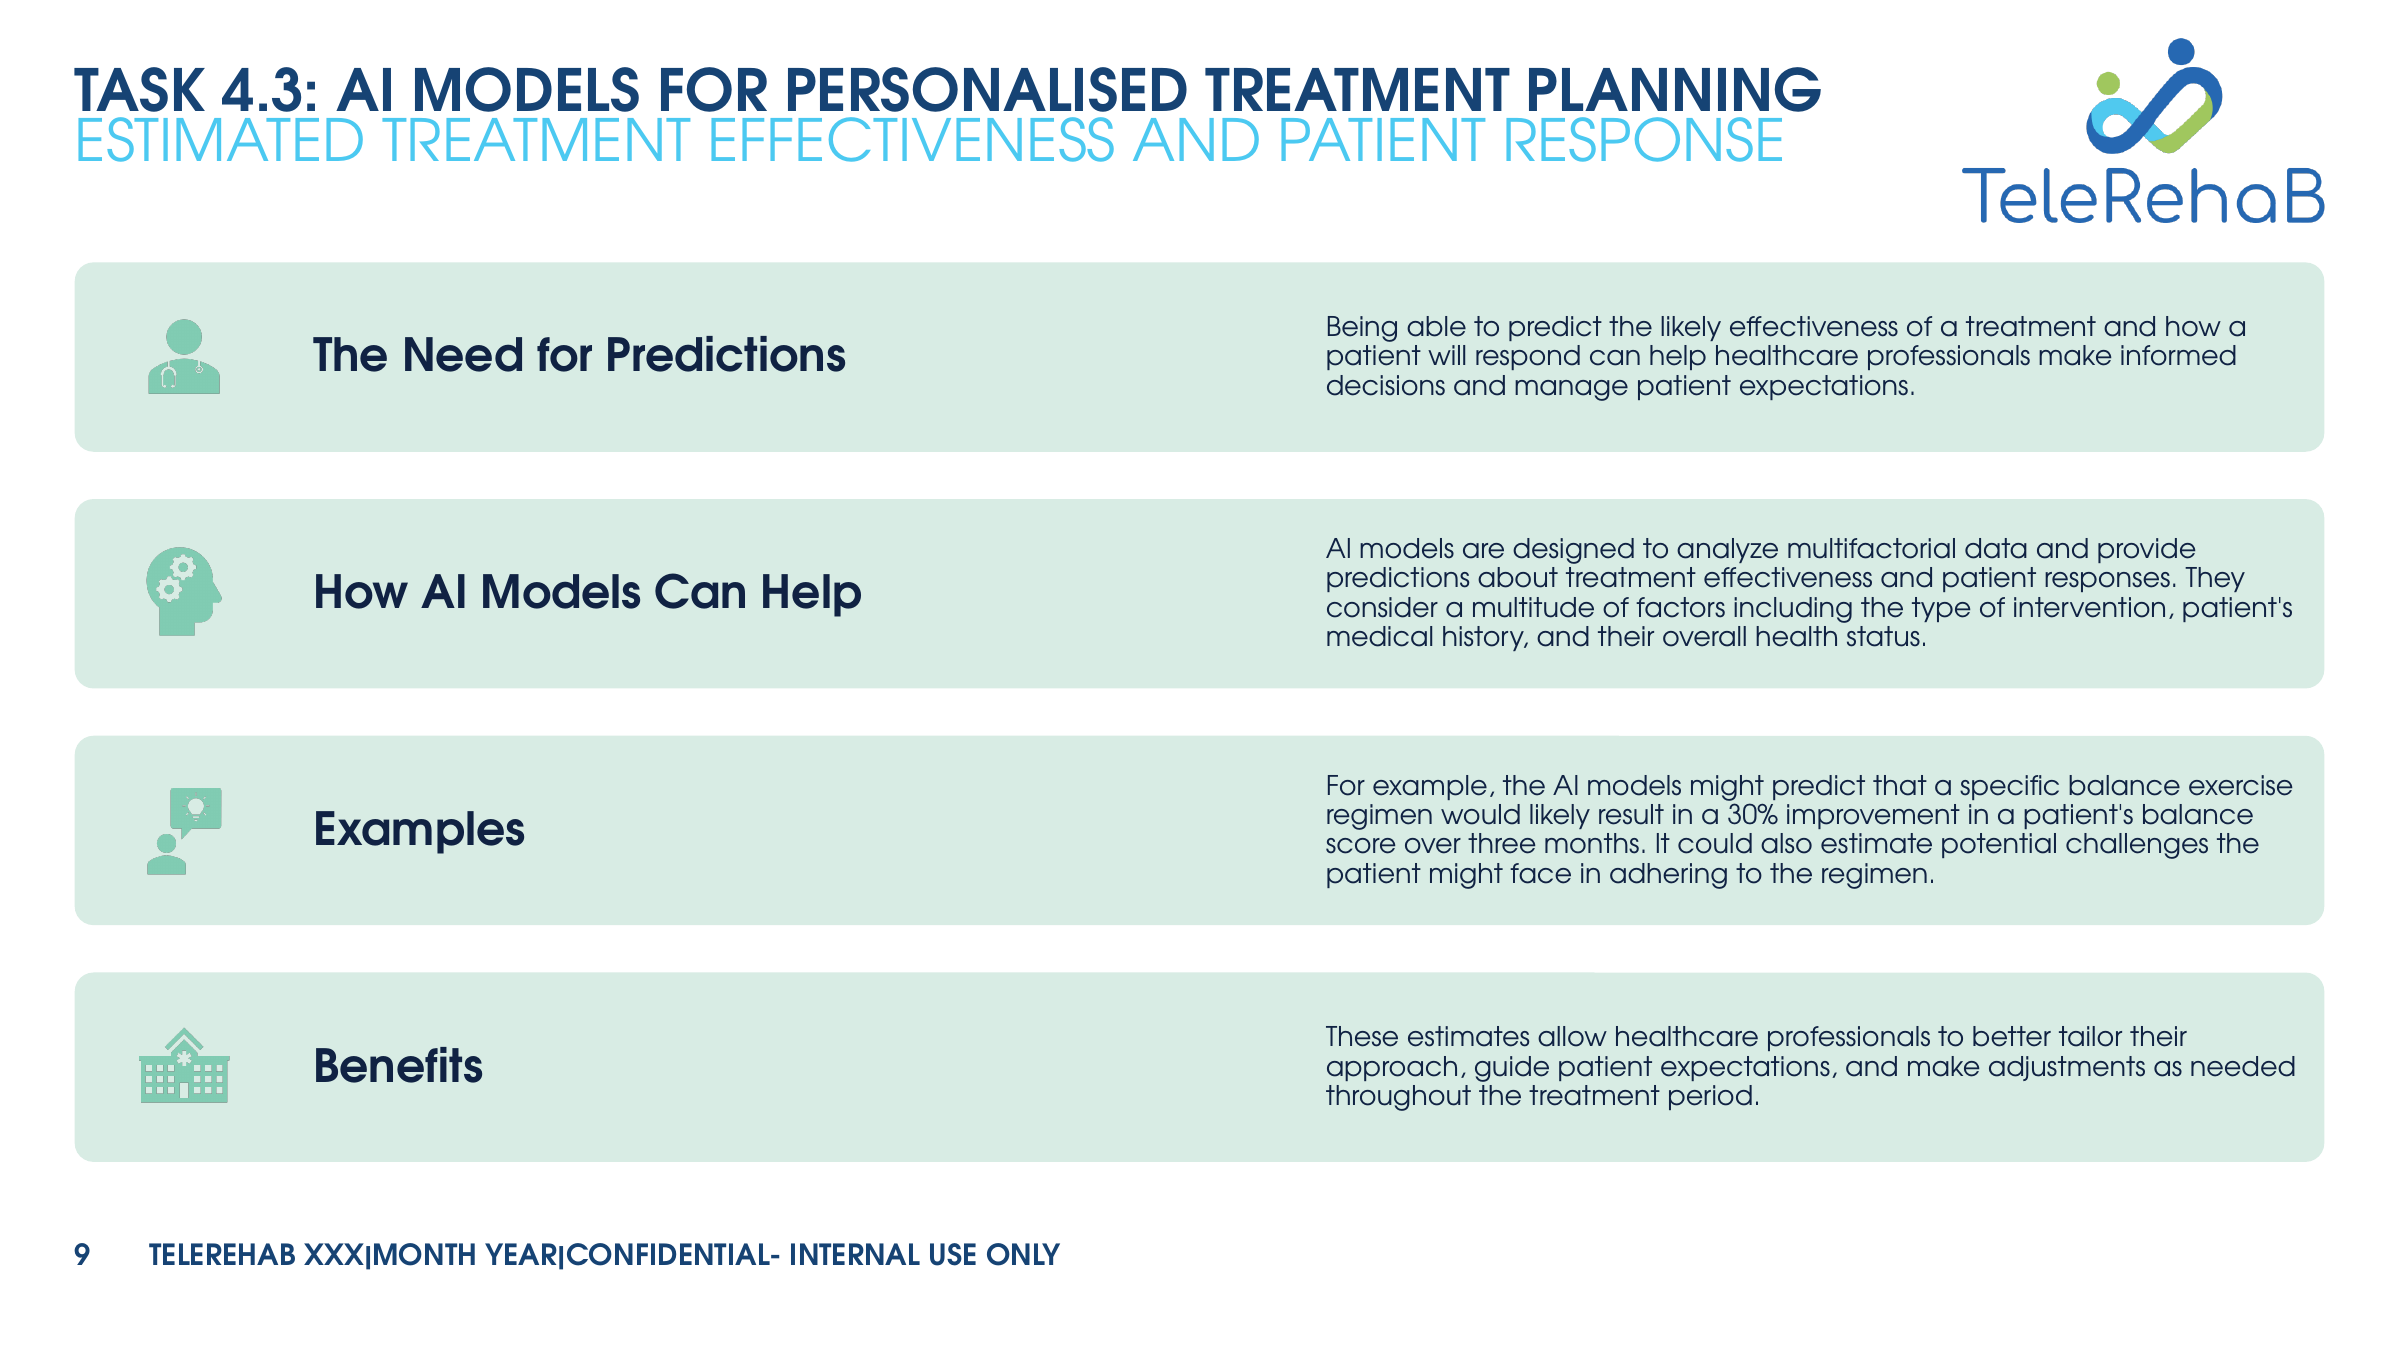

# Task 4.3: AI models for personalised treatment planning
Estimated Treatment Effectiveness and Patient Response
The Need for Predictions
Being able to predict the likely effectiveness of a treatment and how a patient will respond can help healthcare professionals make informed decisions and manage patient expectations.
How AI Models Can Help
AI models are designed to analyze multifactorial data and provide predictions about treatment effectiveness and patient responses. They consider a multitude of factors including the type of intervention, patient's medical history, and their overall health status.
Examples
For example, the AI models might predict that a specific balance exercise regimen would likely result in a 30% improvement in a patient's balance score over three months. It could also estimate potential challenges the patient might face in adhering to the regimen.
Benefits
These estimates allow healthcare professionals to better tailor their approach, guide patient expectations, and make adjustments as needed throughout the treatment period.
9
TELEREHAB XXX|MONTH YEAR|CONFIDENTIAL- INTERNAL USE ONLY